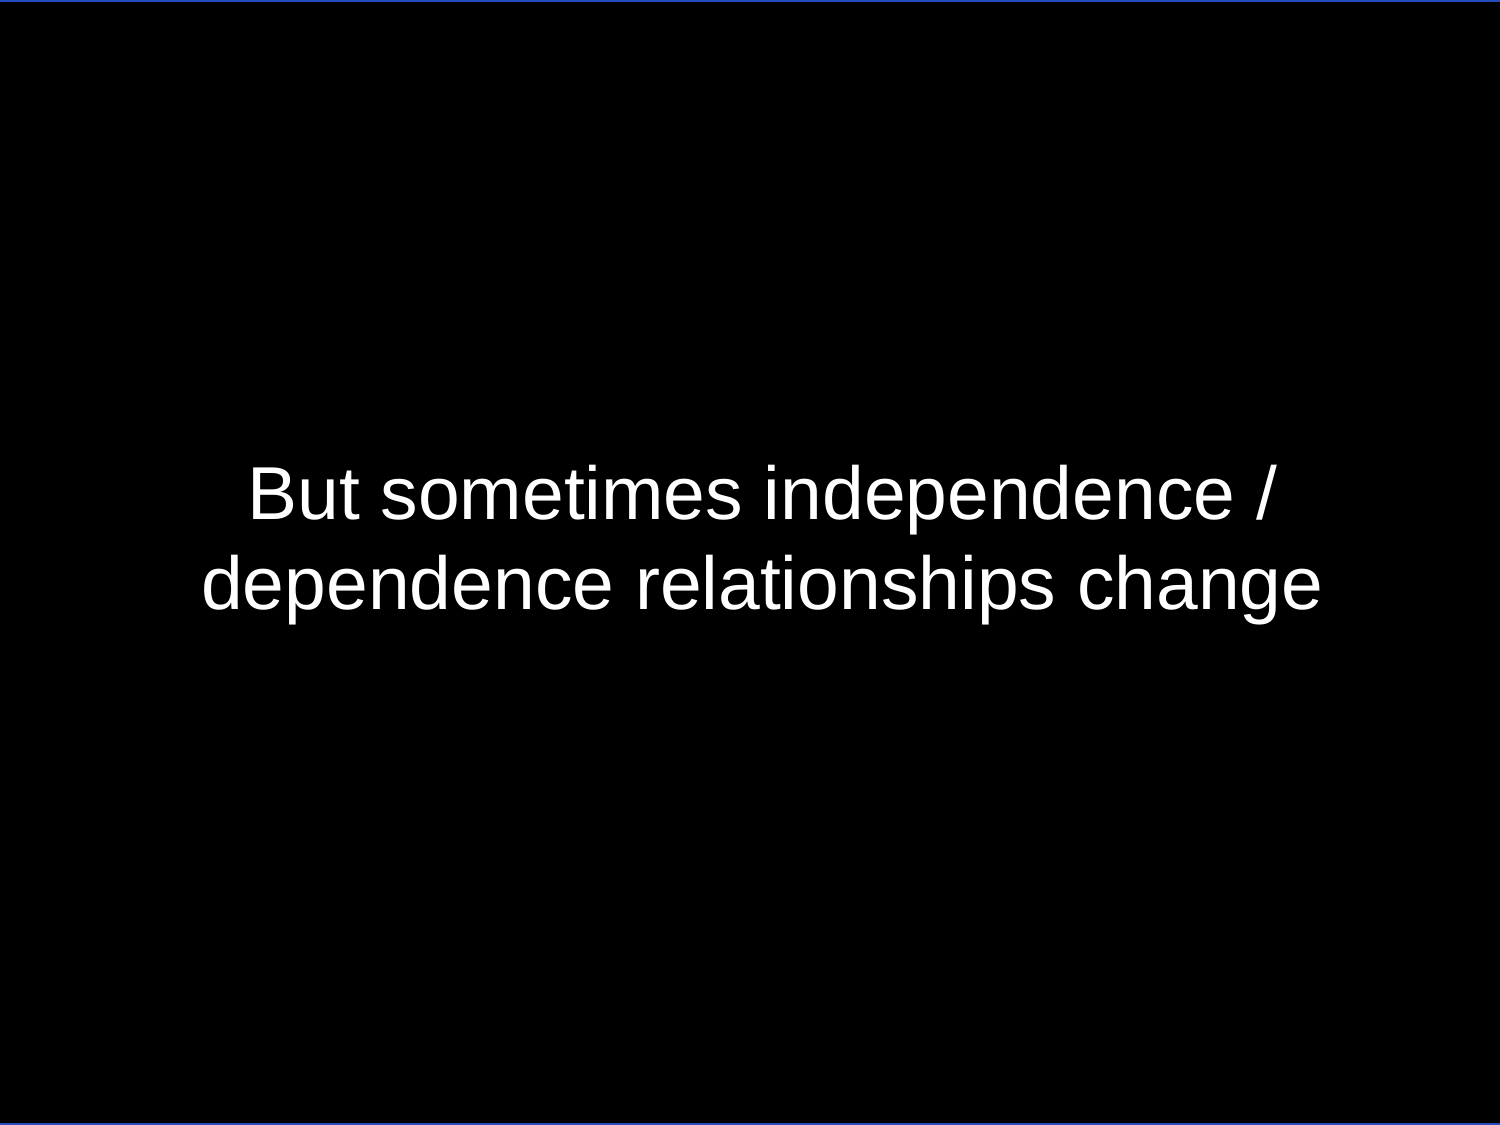

But sometimes independence / dependence relationships change